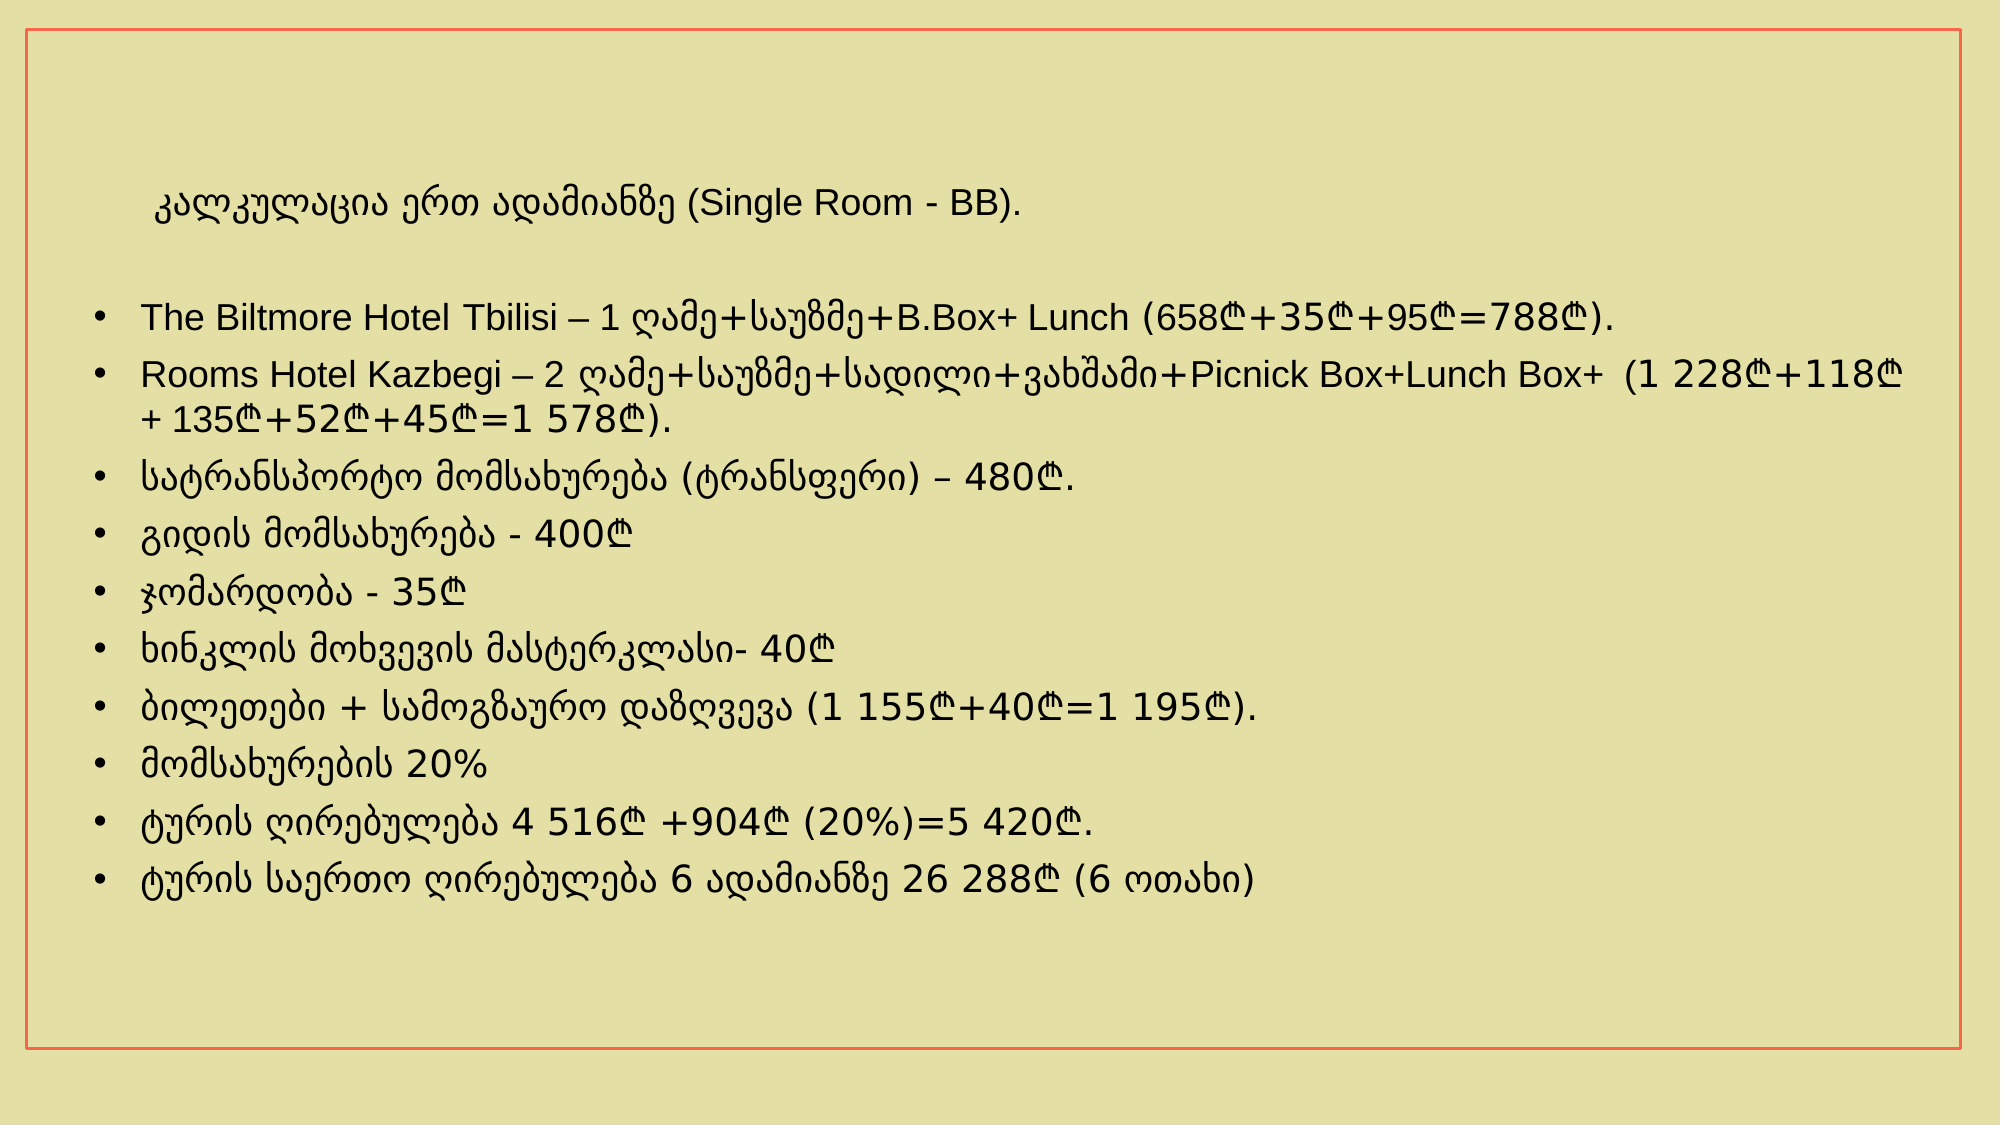

კალკულაცია ერთ ადამიანზე (Single Room - BB).

The Biltmore Hotel Tbilisi – 1 ღამე+საუზმე+B.Box+Lunch (658₾+35₾+95₾=788₾).
Rooms Hotel Kazbegi – 2 ღამე+საუზმე+სადილი+ვახშამი+Picnick Box+Lunch Box+ (1 228₾+118₾+135₾+52₾+45₾=1 578₾).
სატრანსპორტო მომსახურება (ტრანსფერი) – 480₾.
გიდის მომსახურება - 400₾
ჯომარდობა - 35₾
ხინკლის მოხვევის მასტერკლასი- 40₾
ბილეთები + სამოგზაურო დაზღვევა (1 155₾+40₾=1 195₾).
მომსახურების 20%
ტურის ღირებულება 4 516₾ +904₾ (20%)=5 420₾.
ტურის საერთო ღირებულება 6 ადამიანზე 26 288₾ (6 ოთახი)